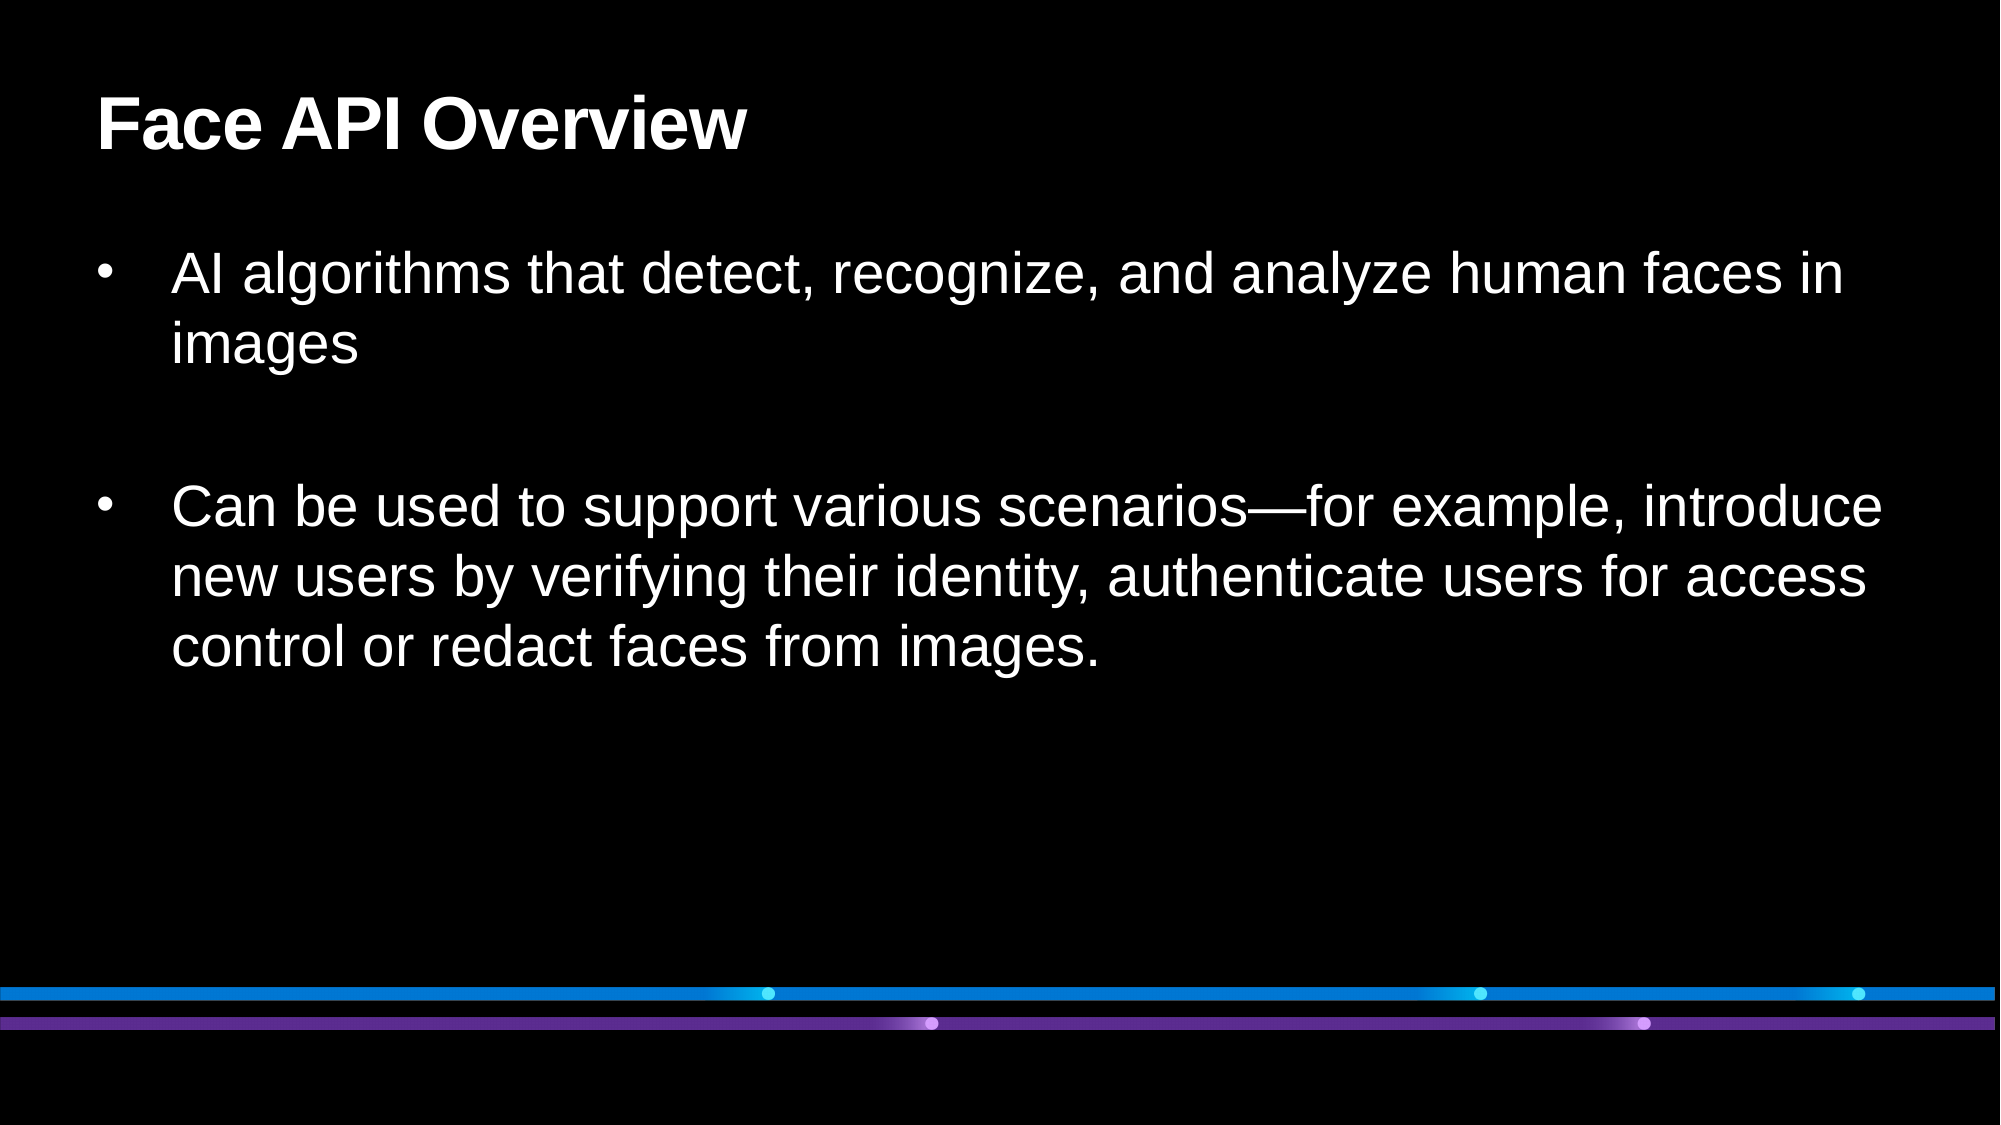

# Face API Overview
AI algorithms that detect, recognize, and analyze human faces in images

Can be used to support various scenarios—for example, introduce new users by verifying their identity, authenticate users for access control or redact faces from images.